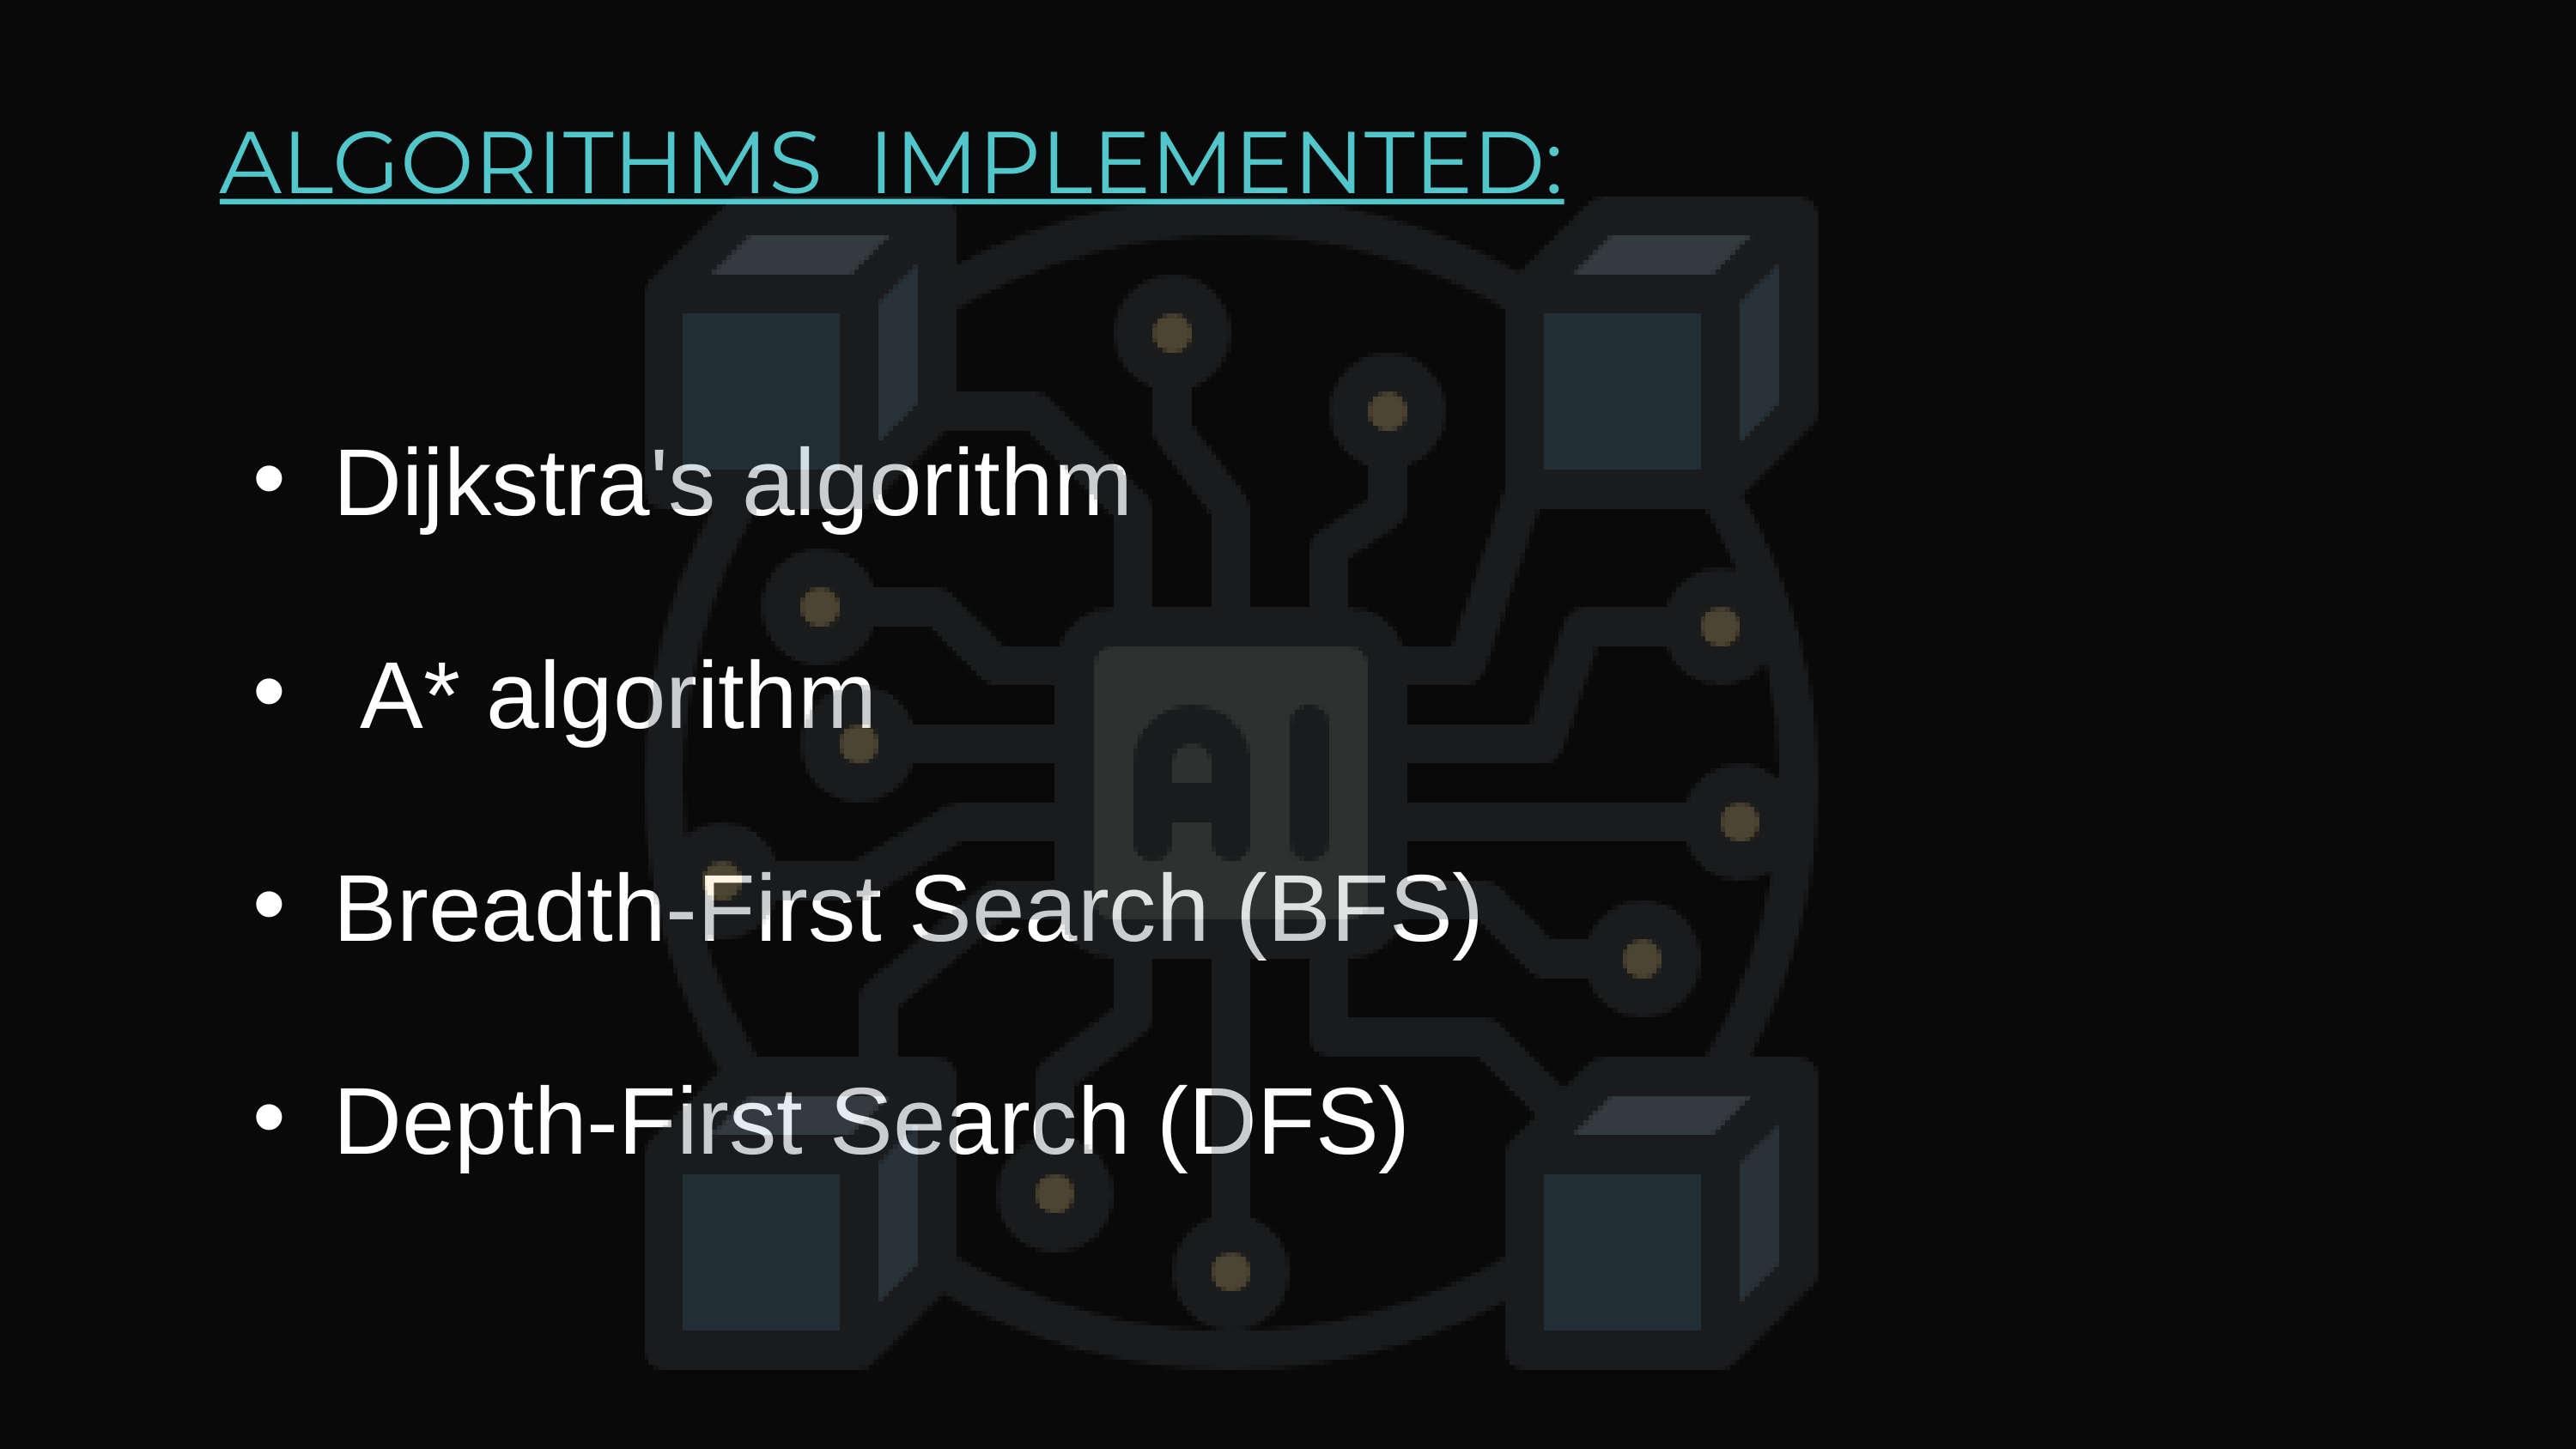

ALGORITHMS  IMPLEMENTED:

Dijkstra's algorithm
 A* algorithm
Breadth-First Search (BFS)
Depth-First Search (DFS)